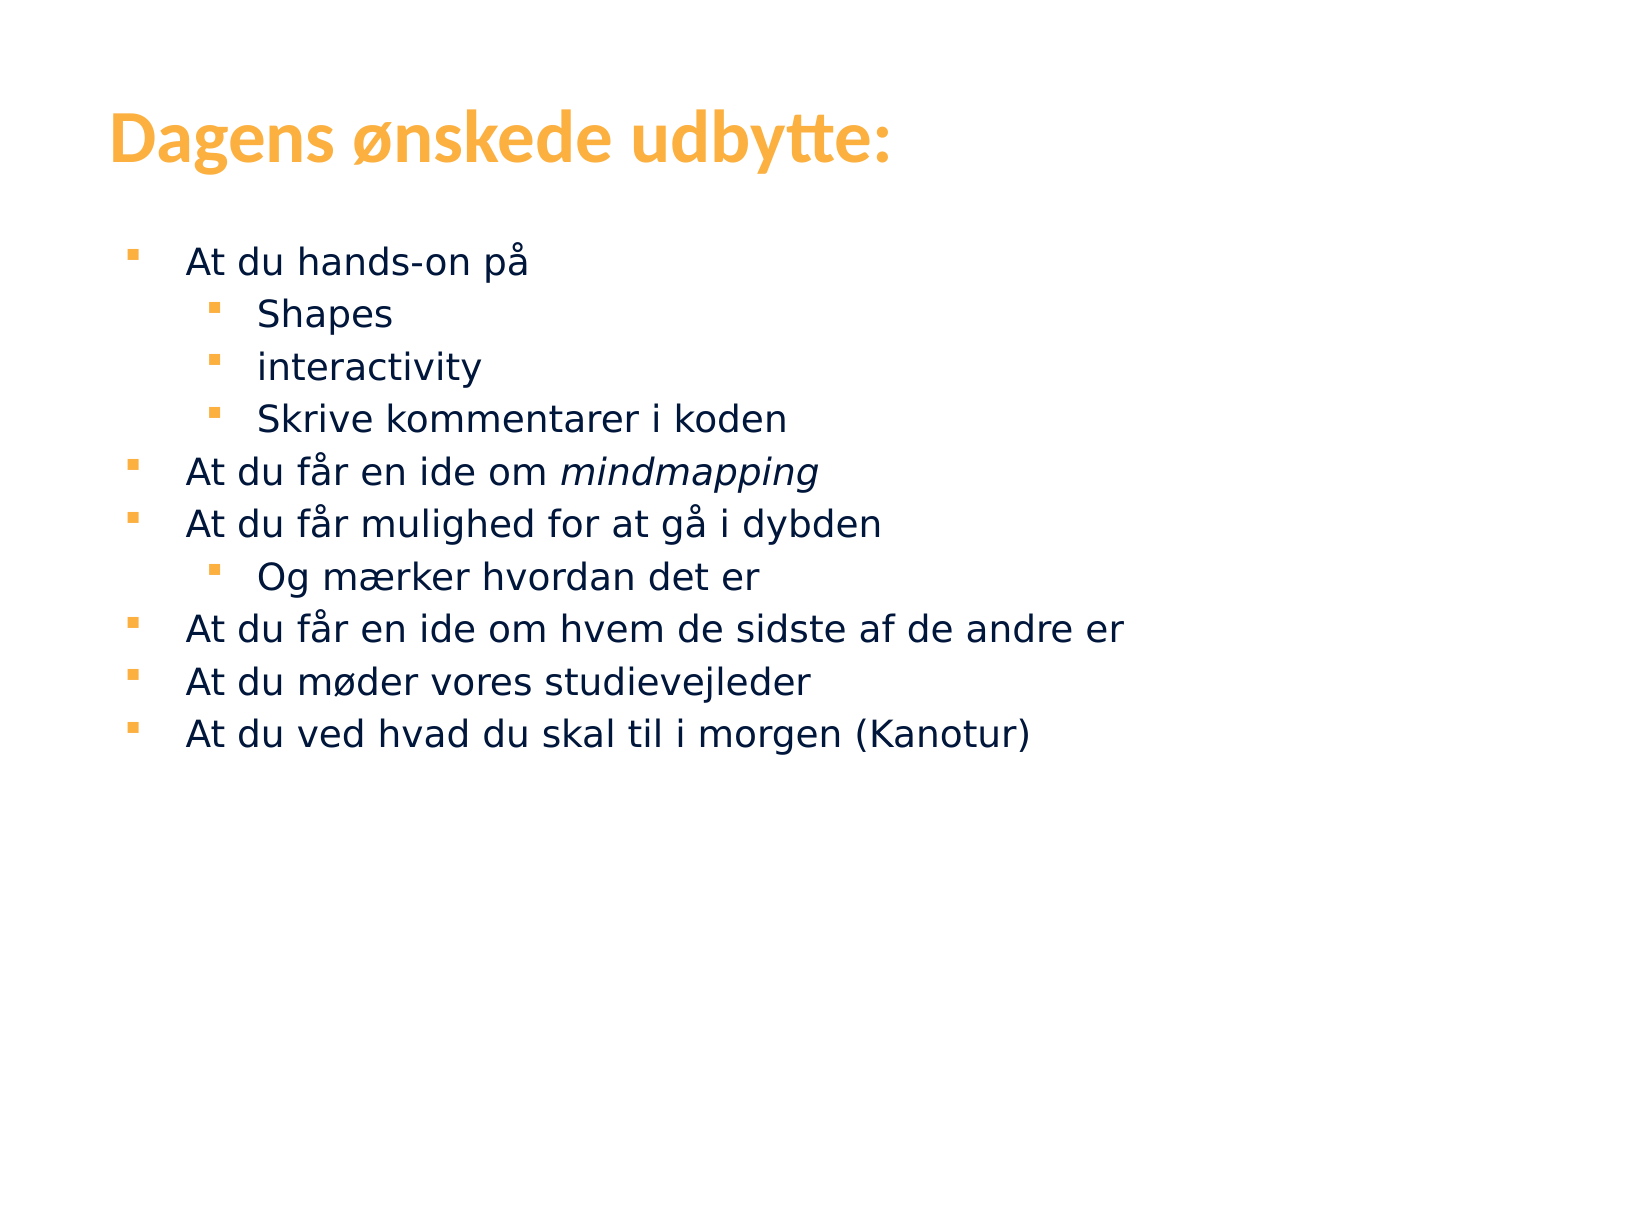

Dagens ønskede udbytte:
At du hands-on på
Shapes
interactivity
Skrive kommentarer i koden
At du får en ide om mindmapping
At du får mulighed for at gå i dybden
Og mærker hvordan det er
At du får en ide om hvem de sidste af de andre er
At du møder vores studievejleder
At du ved hvad du skal til i morgen (Kanotur)